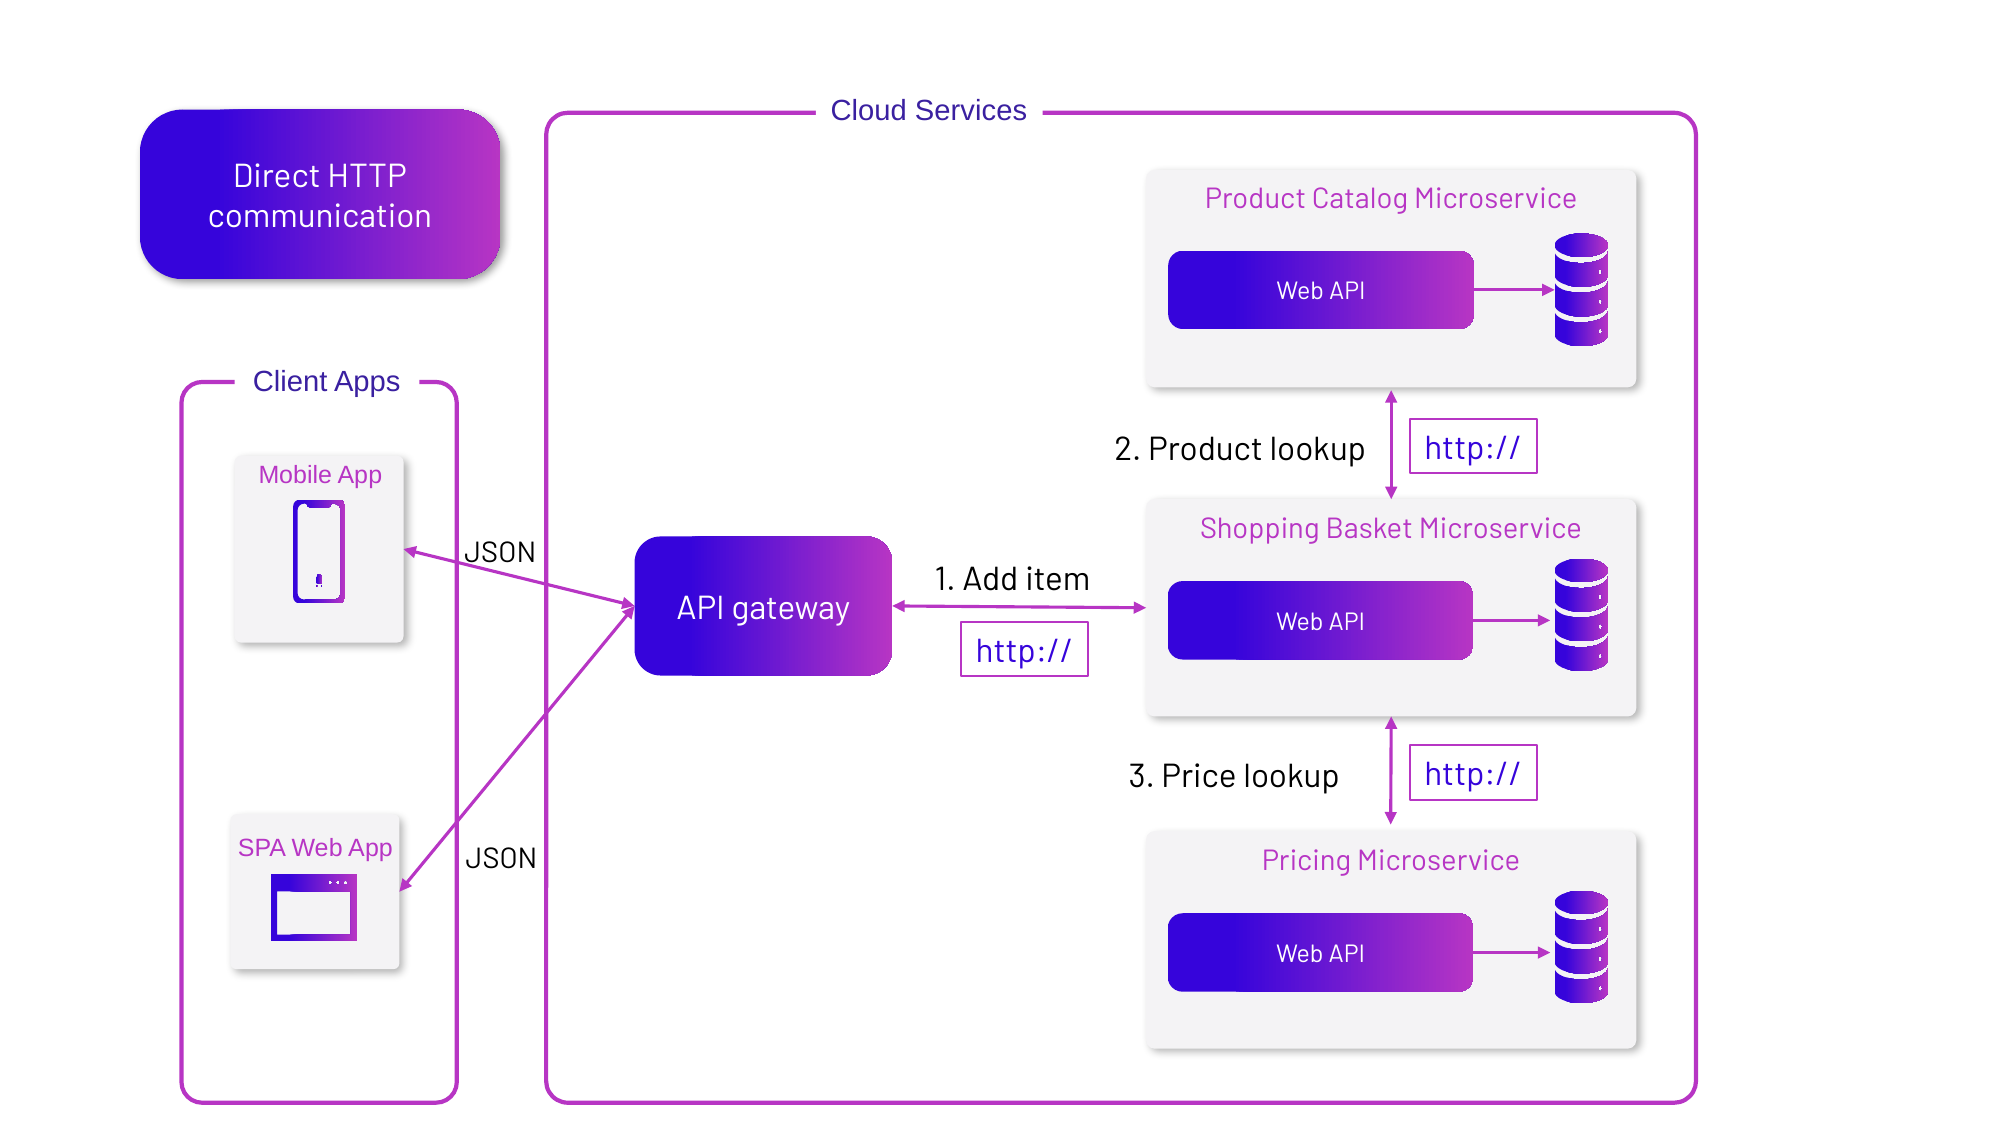

Cloud Services
Direct HTTP communication

Product Catalog Microservice

Web API
Client Apps

http://
2. Product lookup
Mobile App

Shopping Basket Microservice

JSON
API gateway
1. Add item

Web API
http://
http://
3. Price lookup

SPA Web App
Pricing Microservice

Web API
JSON